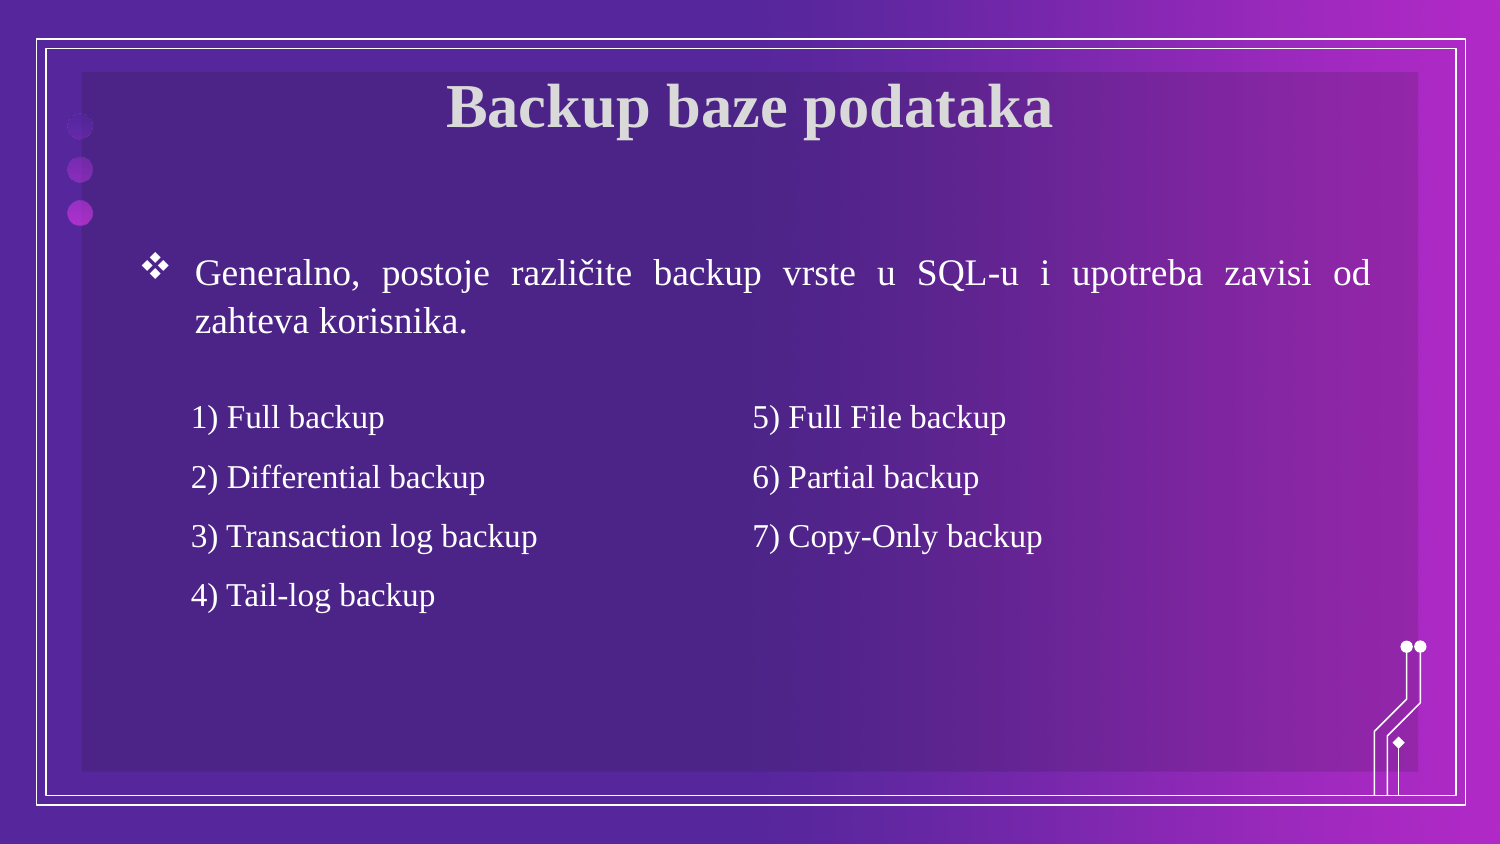

# Backup baze podataka
Generalno, postoje različite backup vrste u SQL-u i upotreba zavisi od zahteva korisnika.
1) Full backup
2) Differential backup
3) Transaction log backup
4) Tail-log backup
5) Full File backup
6) Partial backup
7) Copy-Only backup